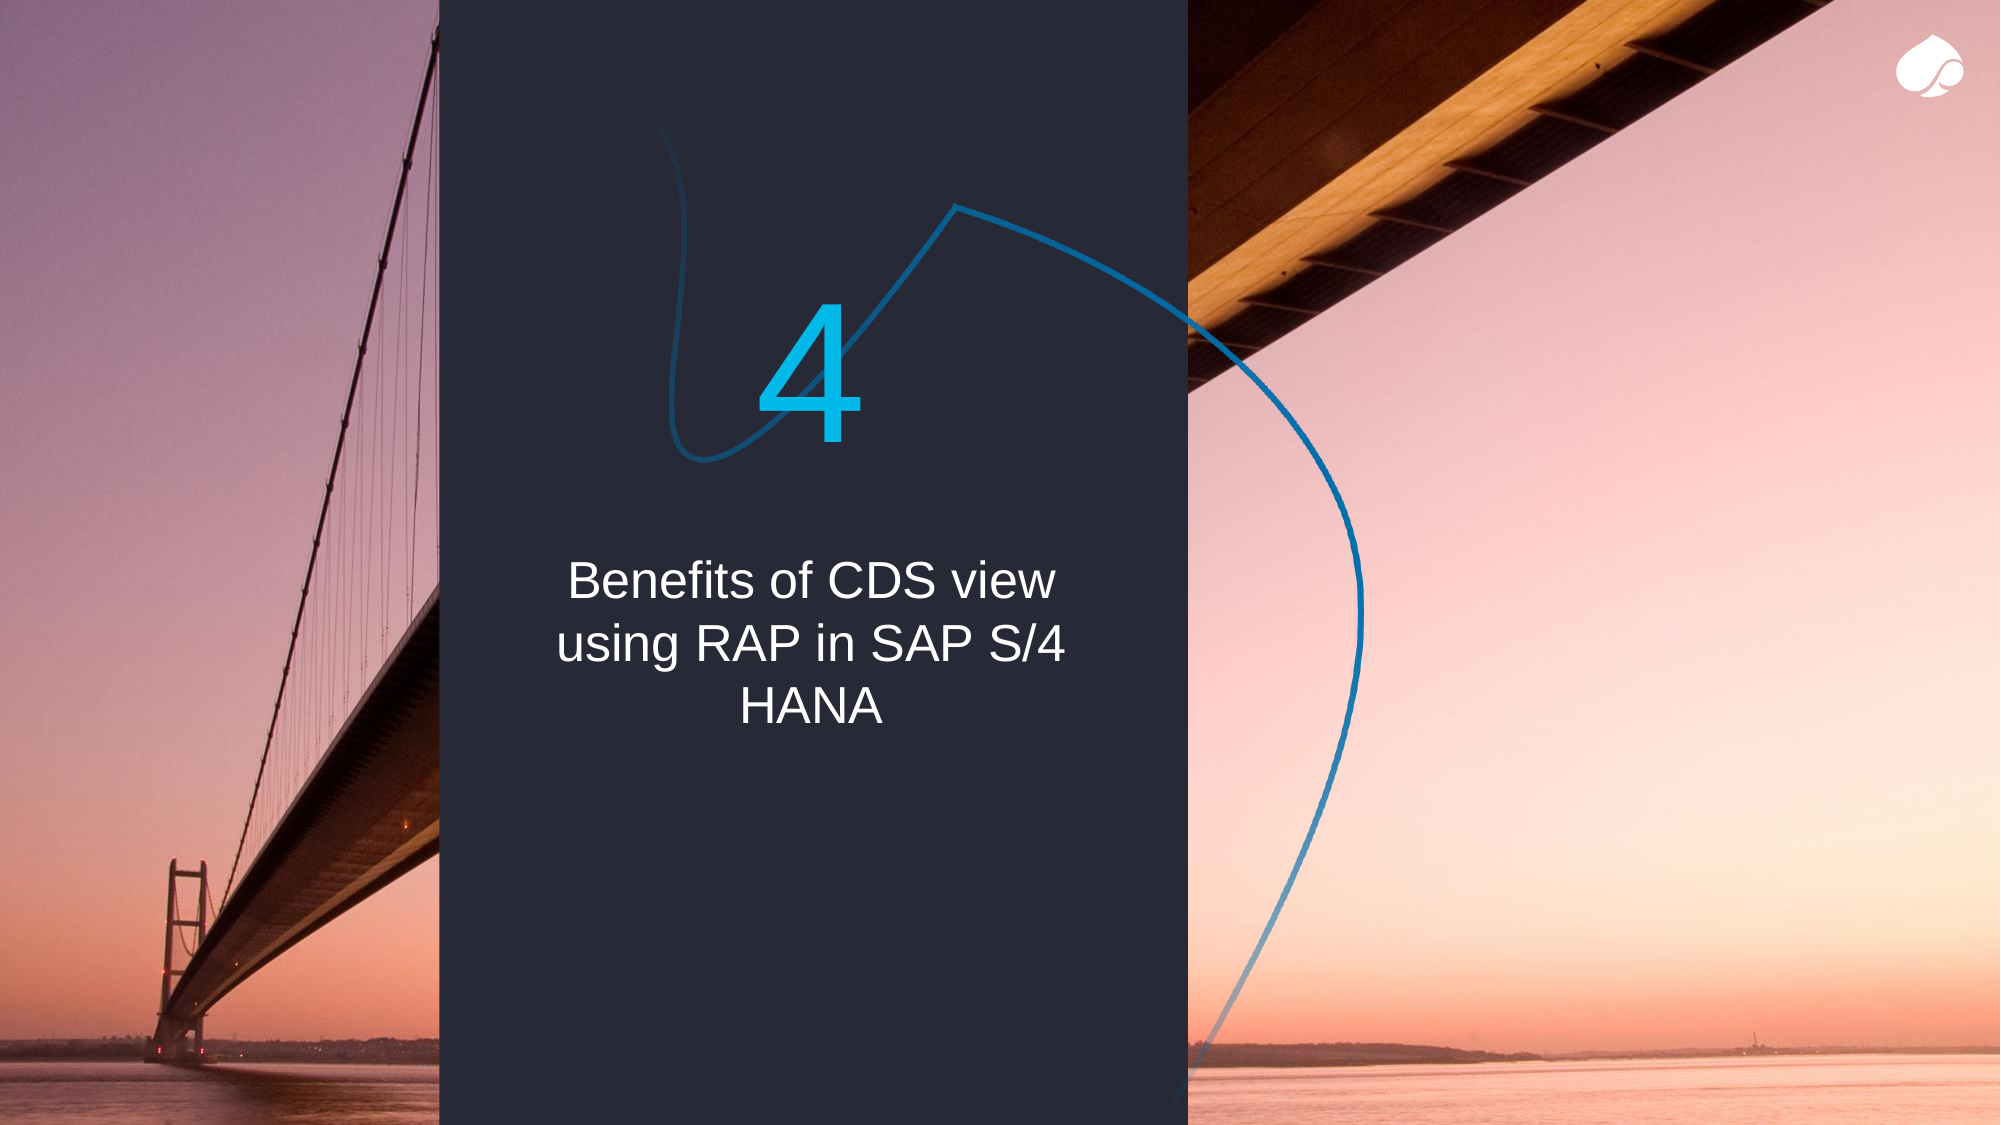

4
# Benefits of CDS view using RAP in SAP S/4 HANA